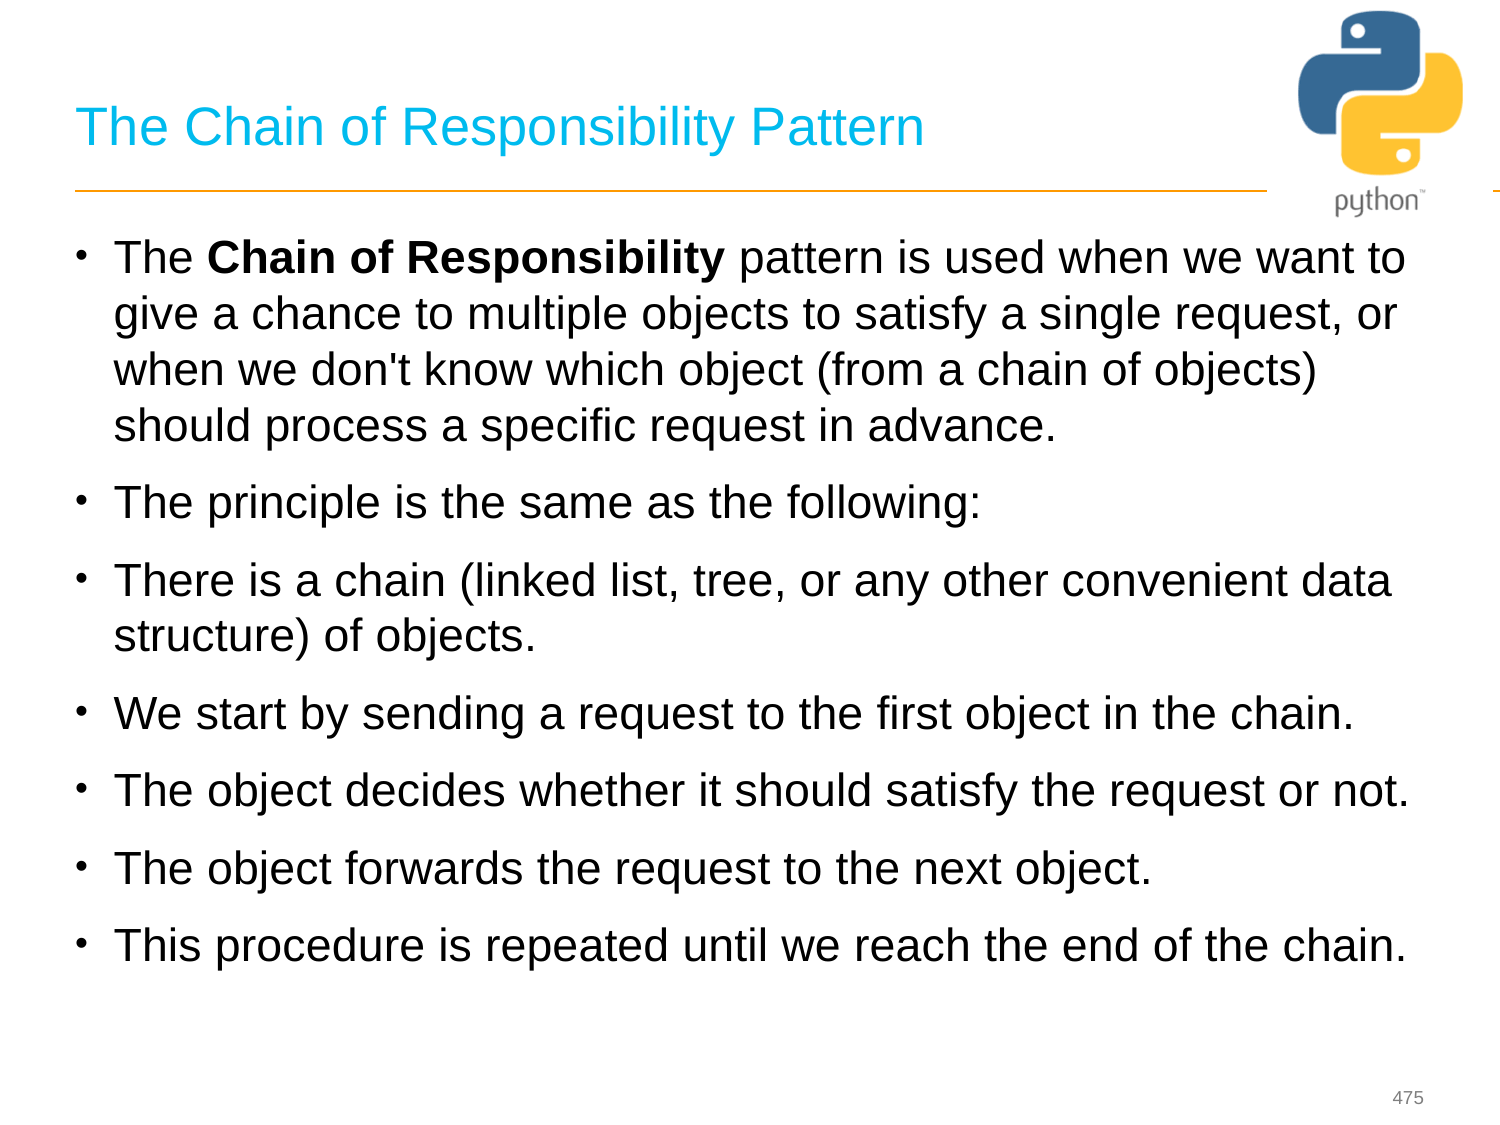

# The Chain of Responsibility Pattern
The Chain of Responsibility pattern is used when we want to give a chance to multiple objects to satisfy a single request, or when we don't know which object (from a chain of objects) should process a specific request in advance.
The principle is the same as the following:
There is a chain (linked list, tree, or any other convenient data structure) of objects.
We start by sending a request to the first object in the chain.
The object decides whether it should satisfy the request or not.
The object forwards the request to the next object.
This procedure is repeated until we reach the end of the chain.